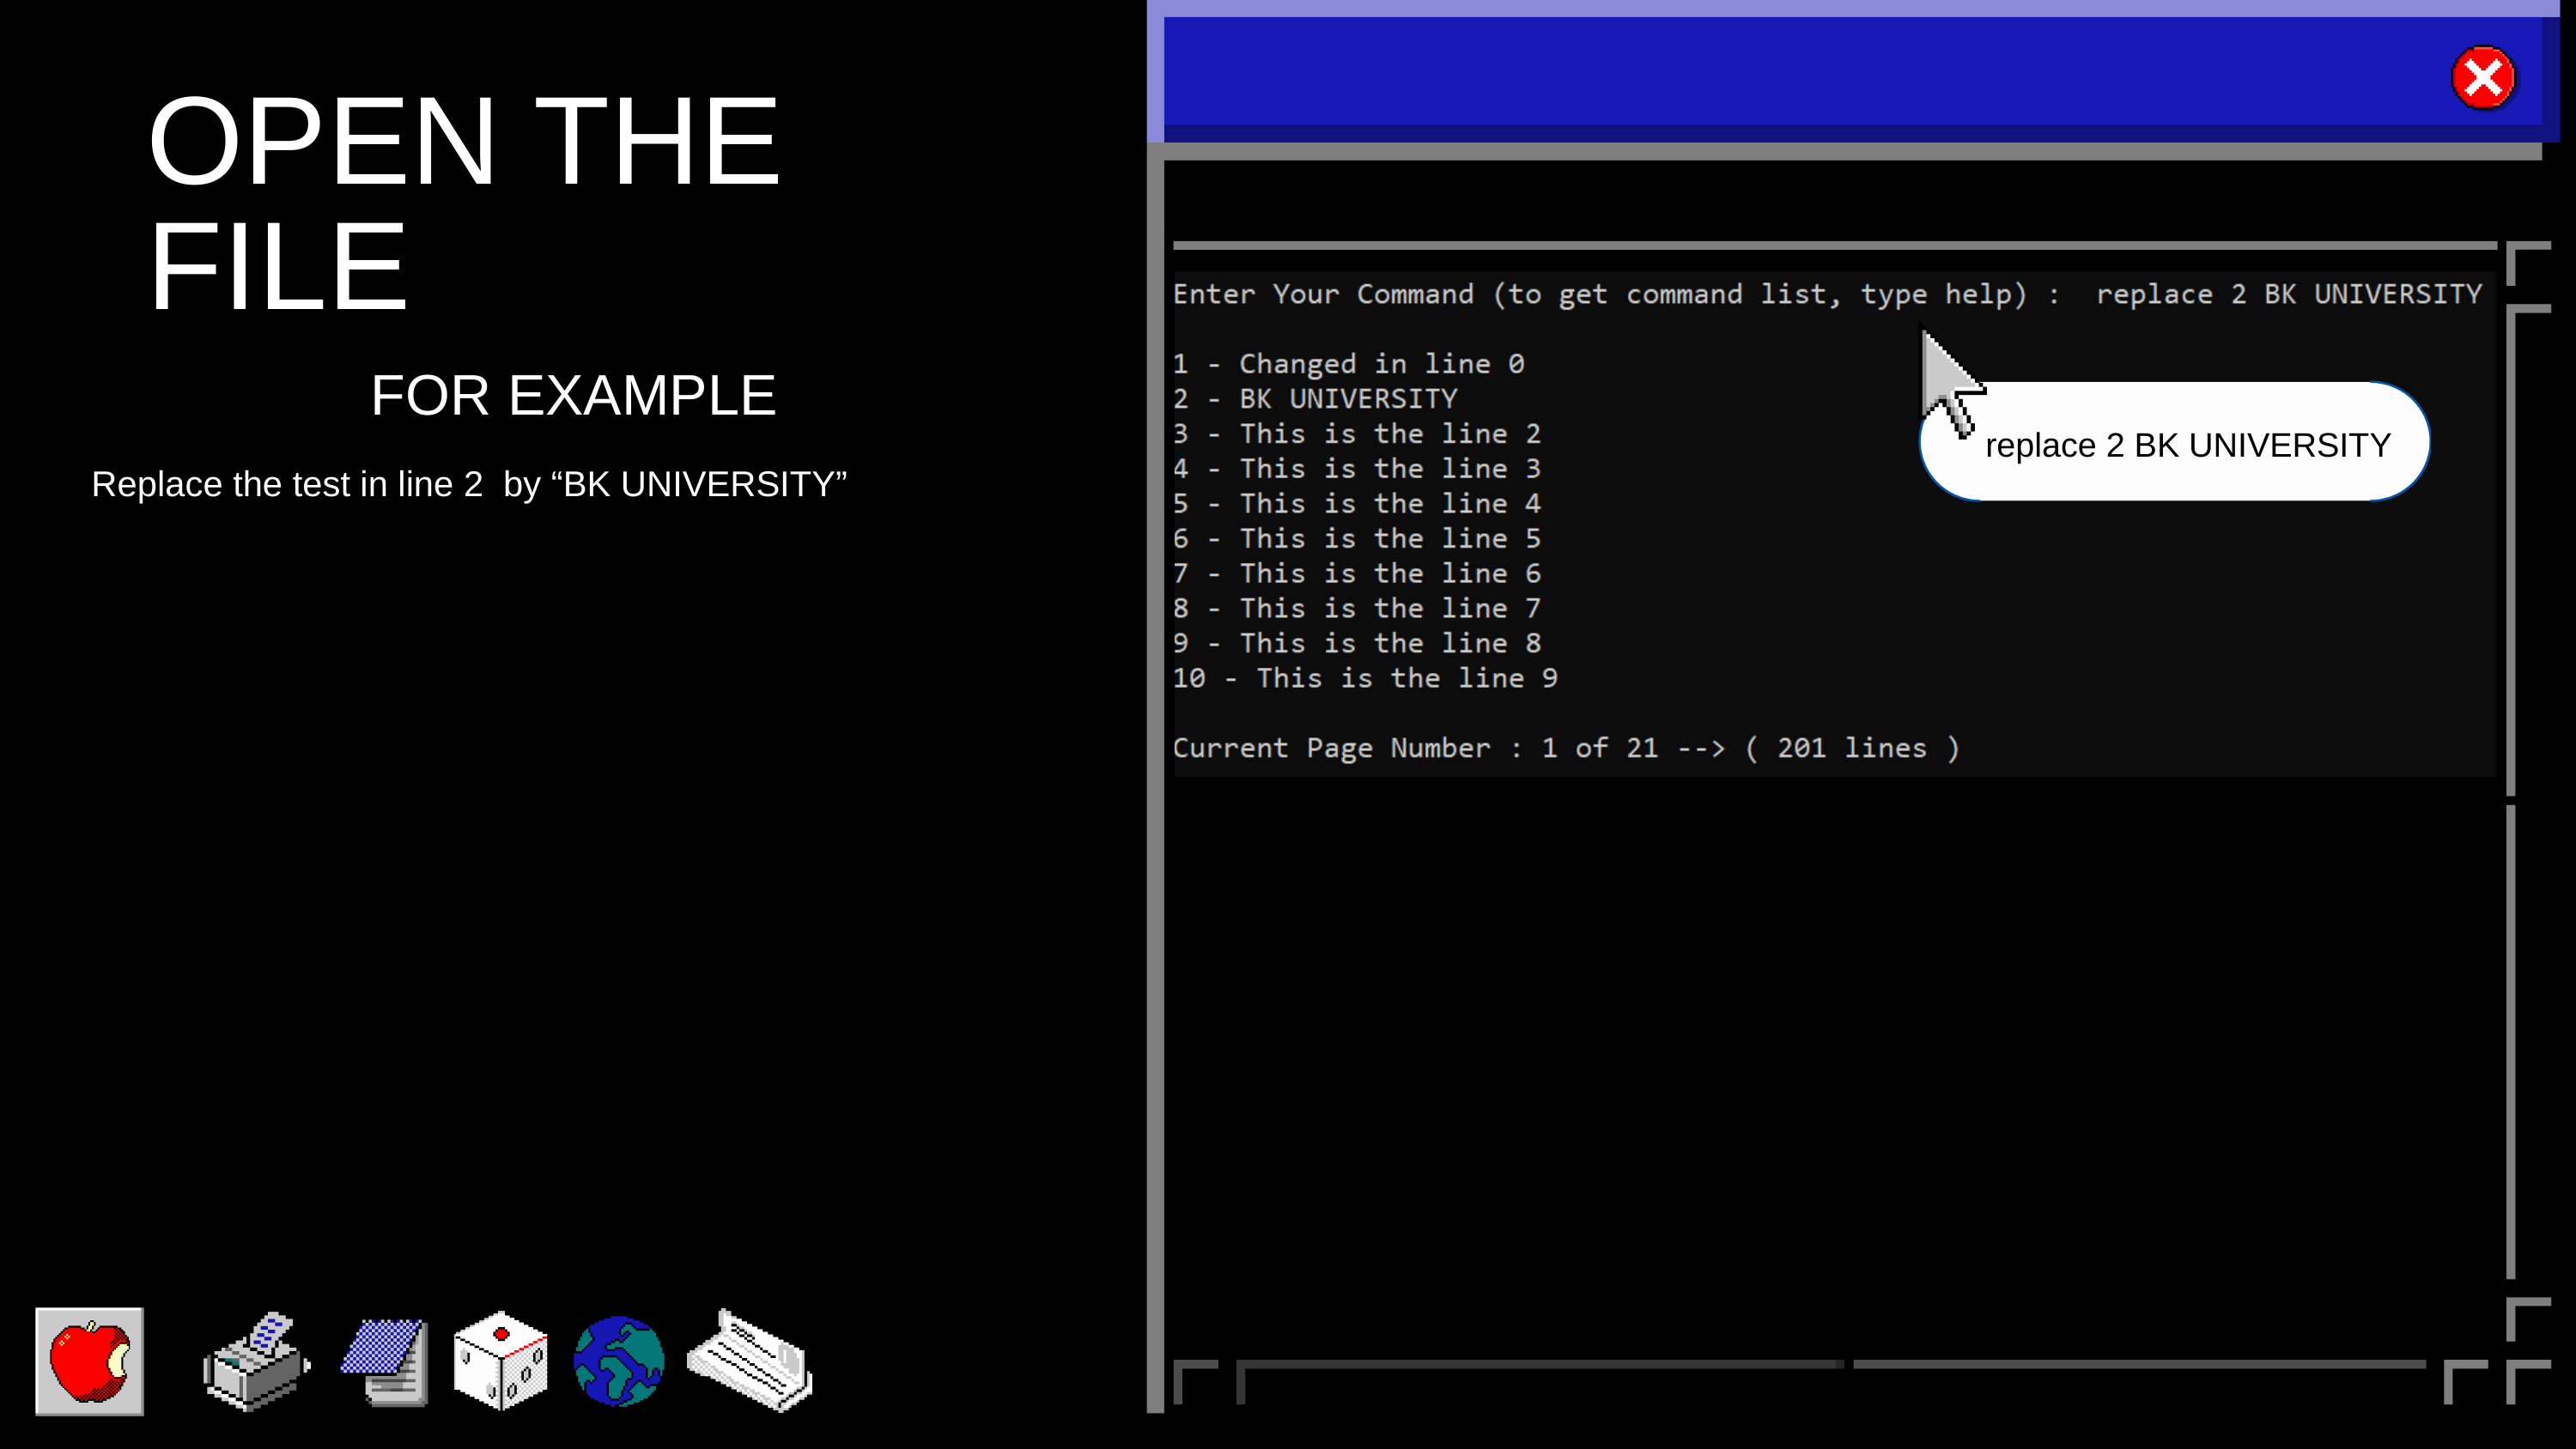

OPEN THE FILE

replace 2 BK UNIVERSITY
FOR EXAMPLE
Replace the test in line 2  by “BK UNIVERSITY”

Back to Agenda Page